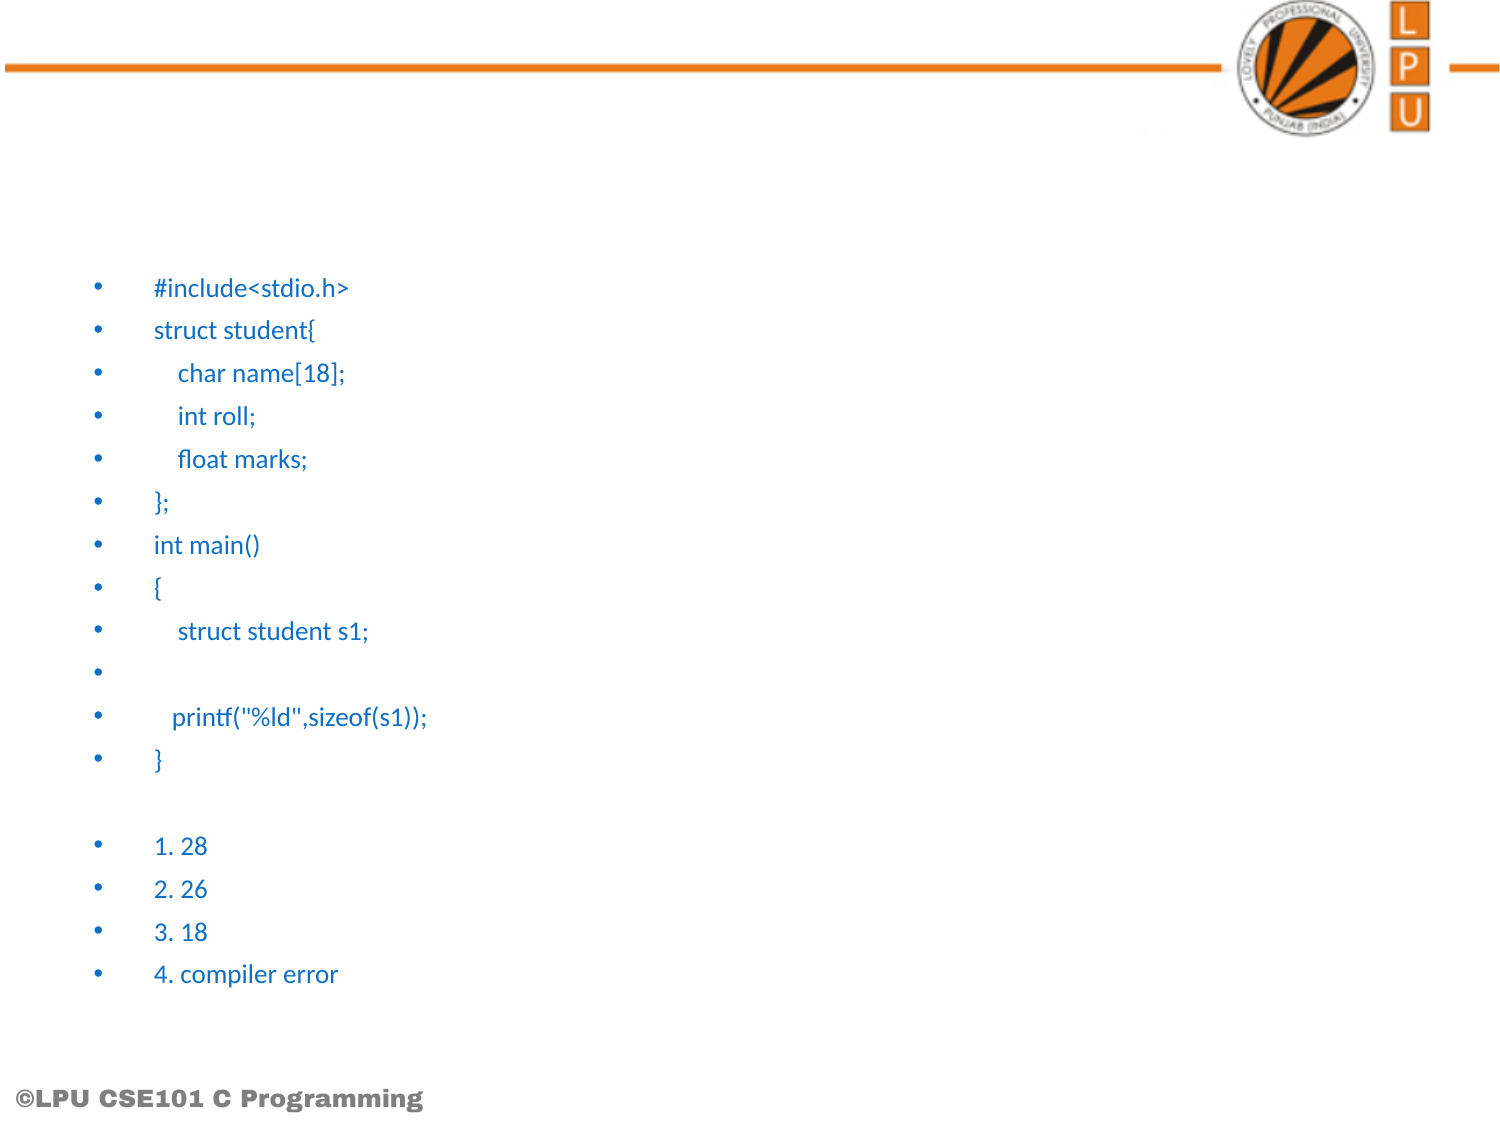

#include<stdio.h>
struct student{
    char name[18];
    int roll;
    float marks;
};
int main()
{
    struct student s1;

   printf("%ld",sizeof(s1));
}

1. 28
2. 26
3. 18
4. compiler error